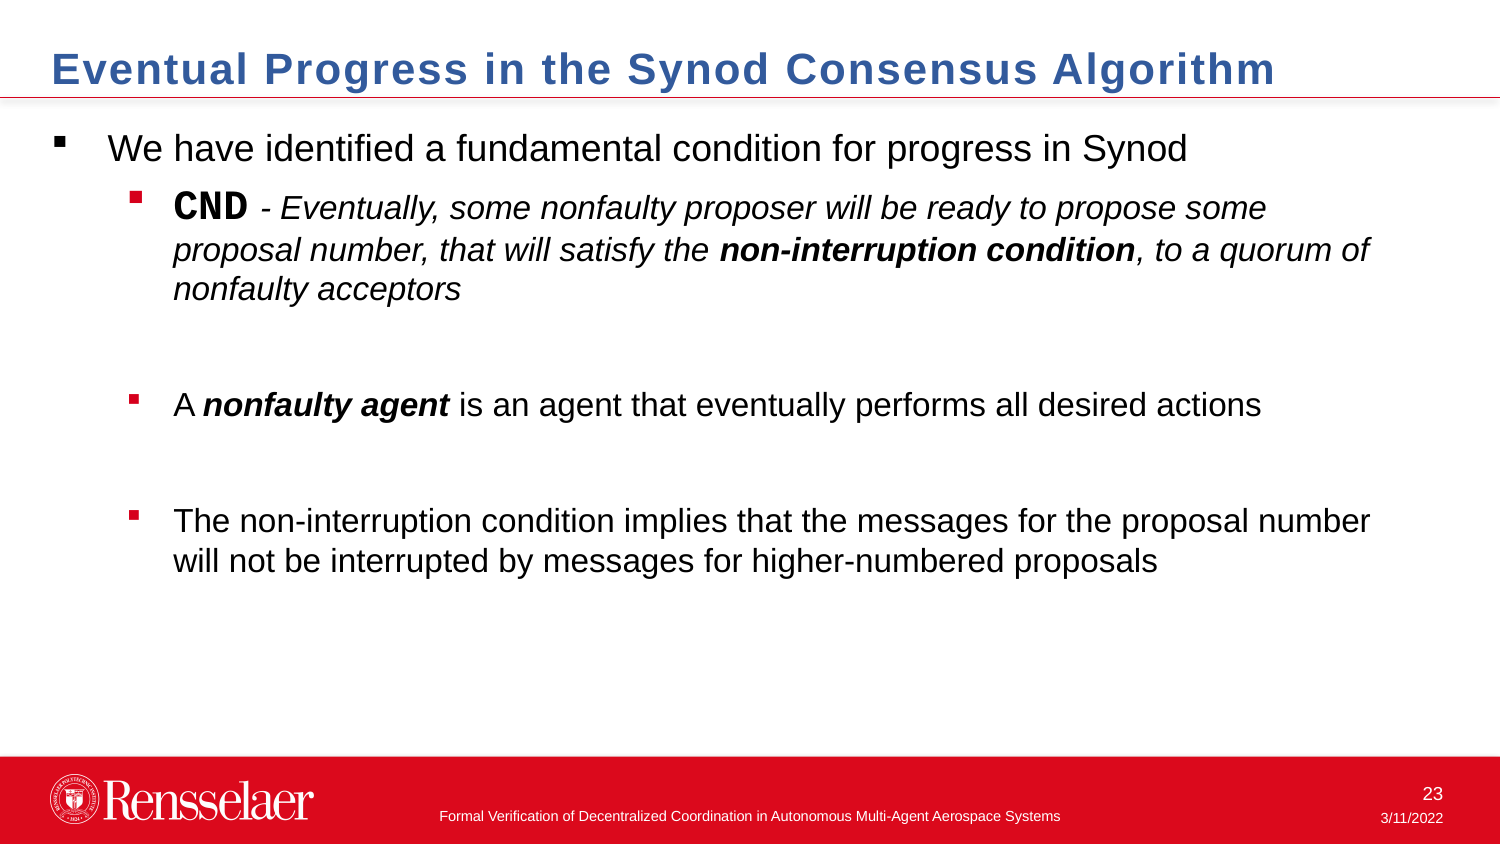

Eventual Progress in the Synod Consensus Algorithm
We have identified a fundamental condition for progress in Synod
CND - Eventually, some nonfaulty proposer will be ready to propose some proposal number, that will satisfy the non-interruption condition, to a quorum of nonfaulty acceptors

A nonfaulty agent is an agent that eventually performs all desired actions

The non-interruption condition implies that the messages for the proposal number will not be interrupted by messages for higher-numbered proposals